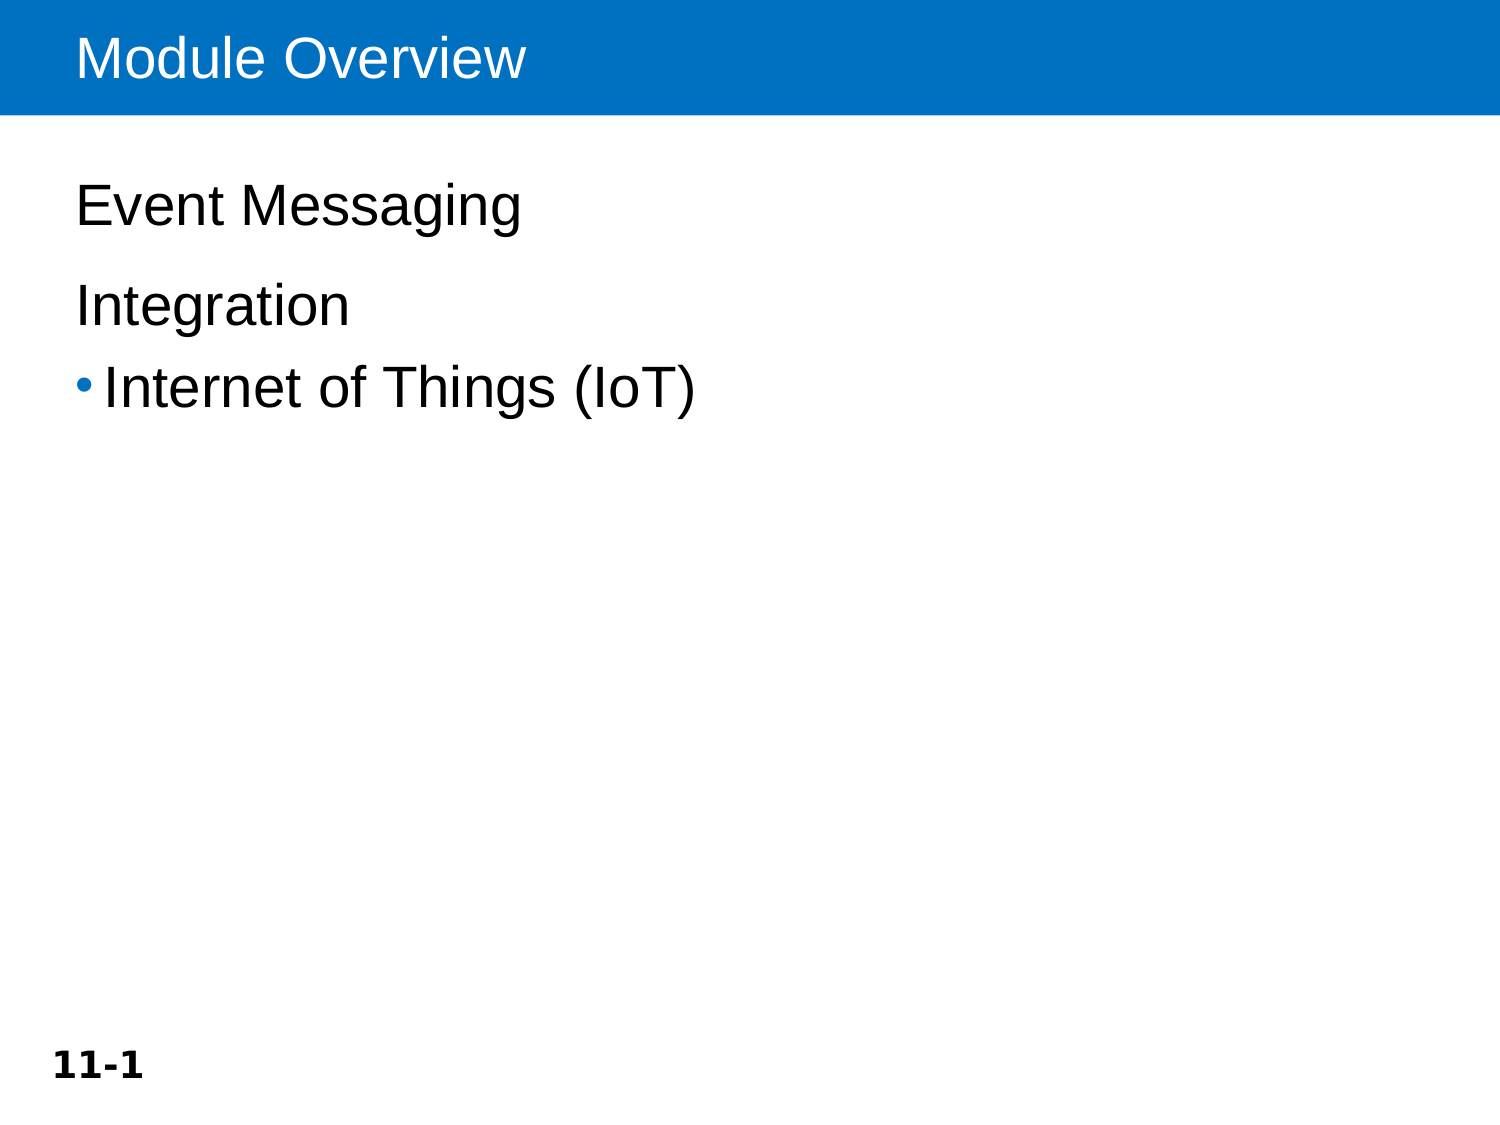

# Module Overview
Event Messaging
Integration
Internet of Things (IoT)
11-1